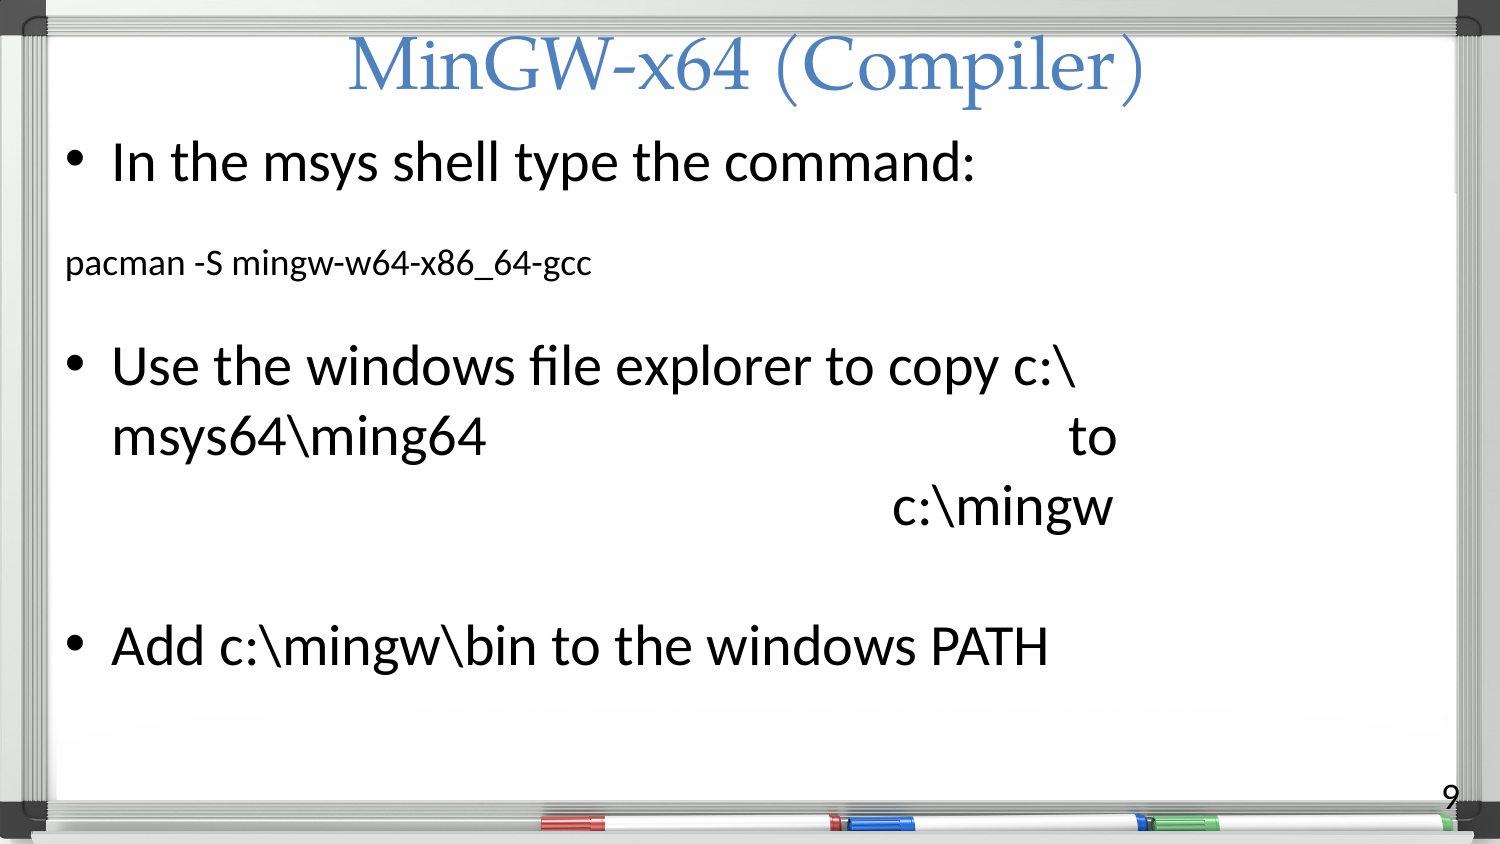

# MinGW-x64 (Compiler)
In the msys shell type the command:

pacman -S mingw-w64-x86_64-gcc

Use the windows file explorer to copy c:\msys64\ming64                                            to                                                                c:\mingw

Add c:\mingw\bin to the windows PATH
9
Streams of bytes … two ways (into your program and out of your program)
Disks, consoles, sockets, keyboards, printers
Know how to talk streams and you can talk to anything
Initialization (constructor) is different. Use is the same.